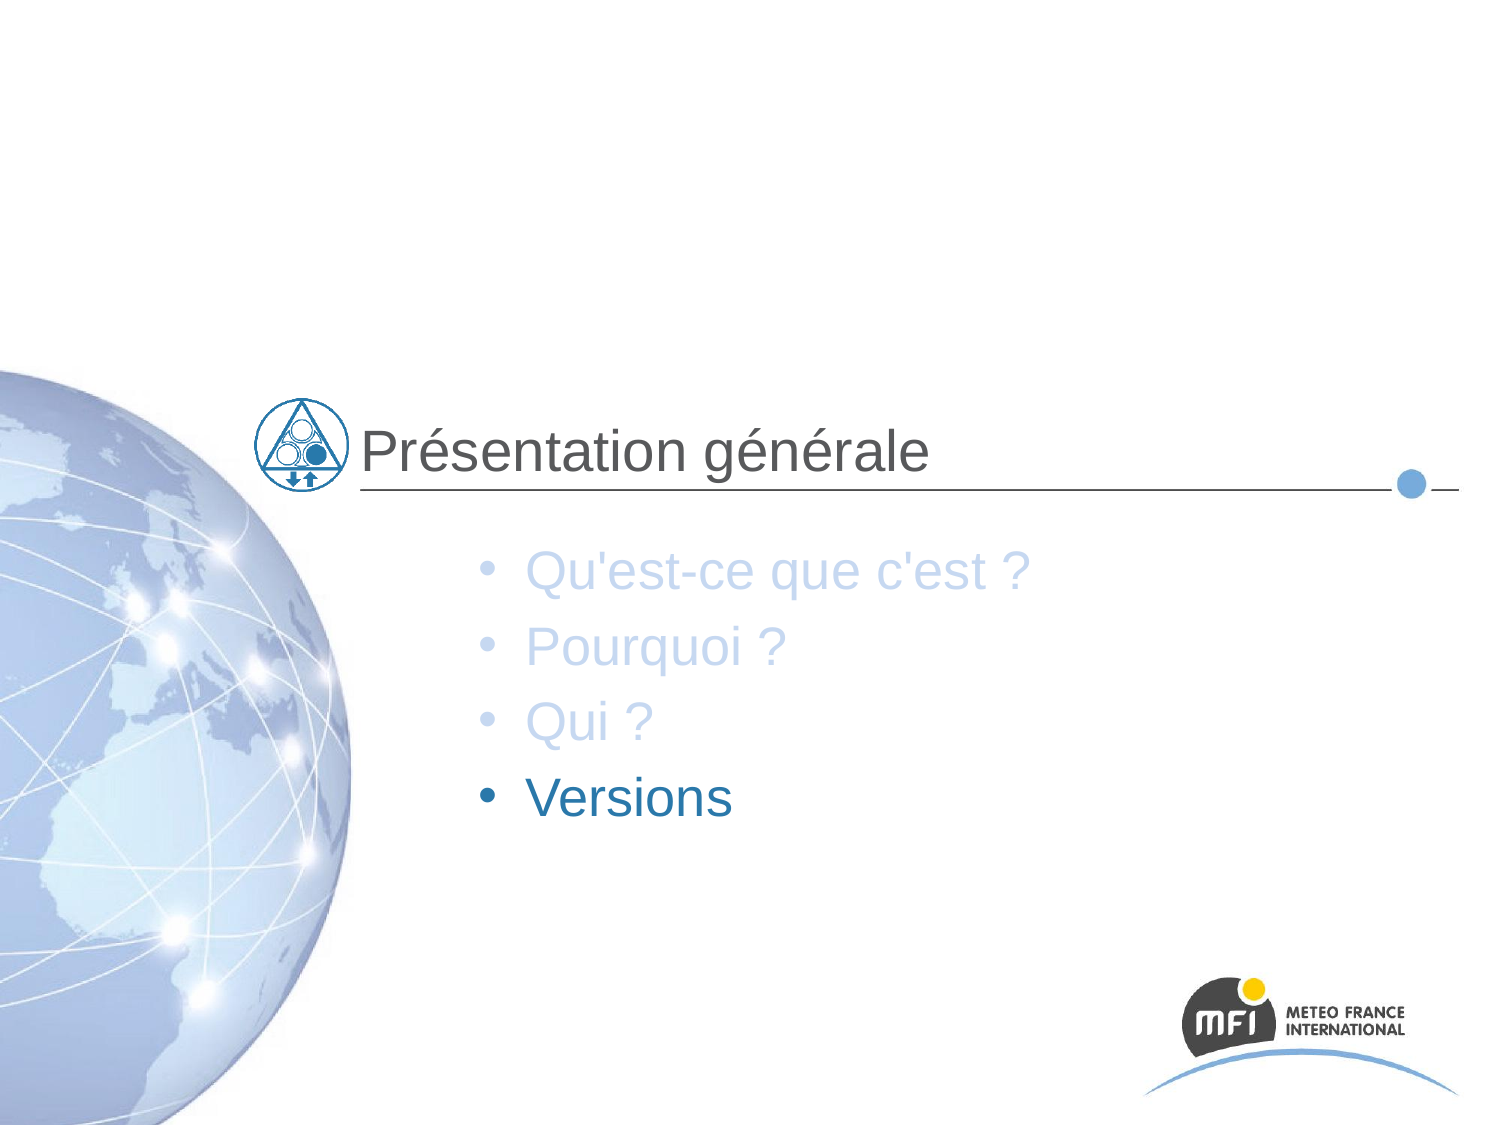

# Présentation générale
Qu'est-ce que c'est ?
Pourquoi ?
Qui ?
Versions